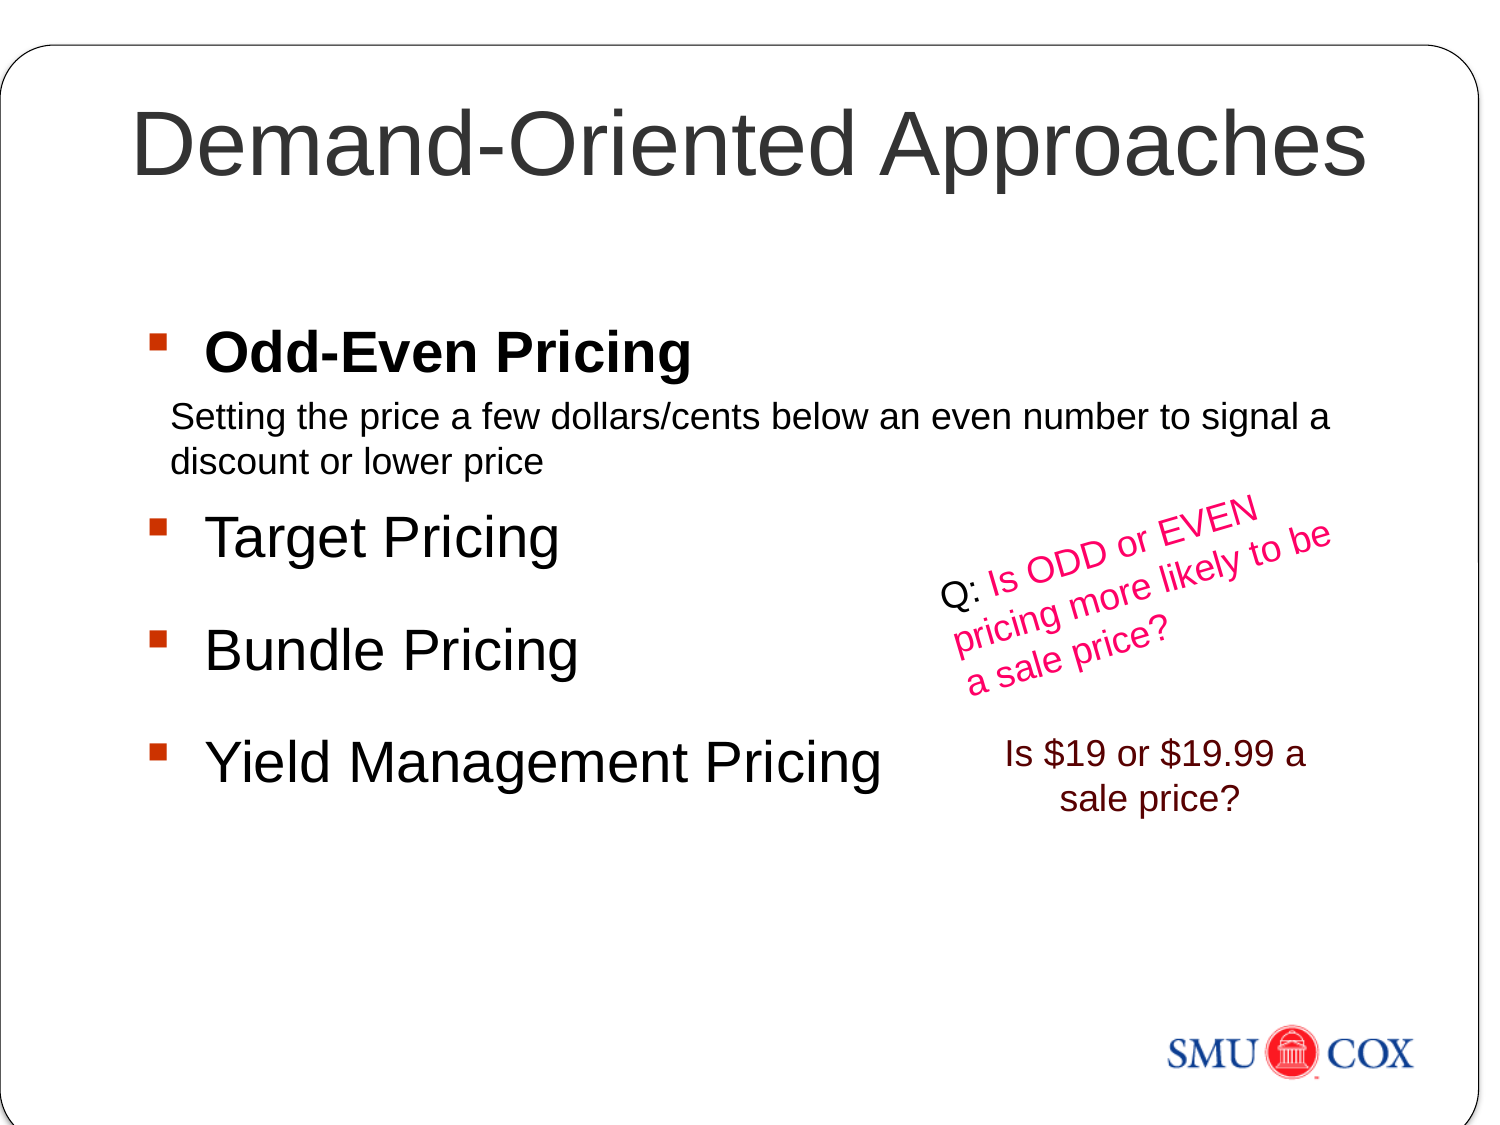

Demand-Oriented Approaches
  Odd-Even Pricing

Setting the price a few dollars/cents below an even number to signal a discount or lower price
  Target Pricing
Q: Is ODD or EVEN pricing more likely to be a sale price?
  Bundle Pricing
  Yield Management Pricing
Is $19 or $19.99 a sale price?